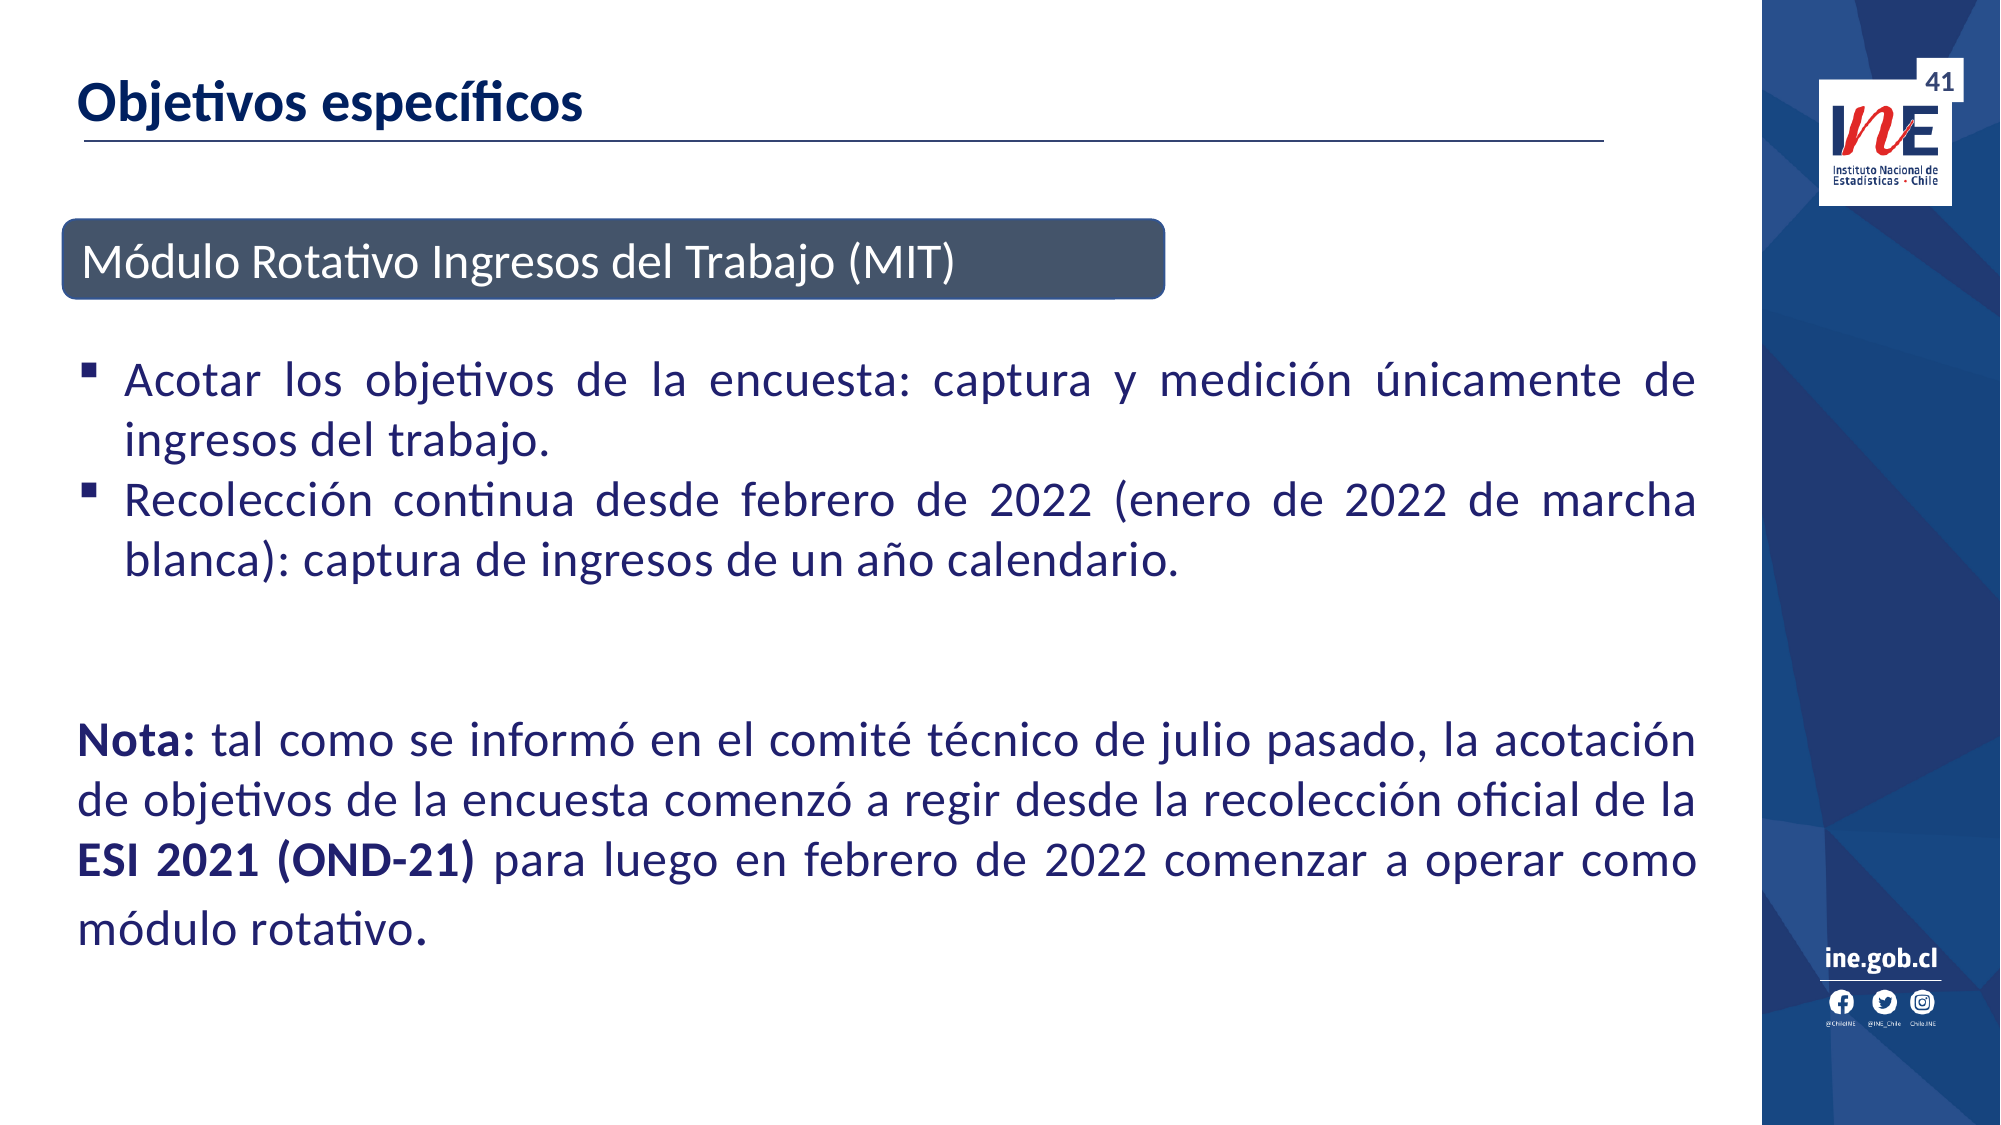

Objetivos específicos
41
Módulo Rotativo Ingresos del Trabajo (MIT)
Acotar los objetivos de la encuesta: captura y medición únicamente de ingresos del trabajo.
Recolección continua desde febrero de 2022 (enero de 2022 de marcha blanca): captura de ingresos de un año calendario.

Nota: tal como se informó en el comité técnico de julio pasado, la acotación de objetivos de la encuesta comenzó a regir desde la recolección oficial de la ESI 2021 (OND-21) para luego en febrero de 2022 comenzar a operar como módulo rotativo.